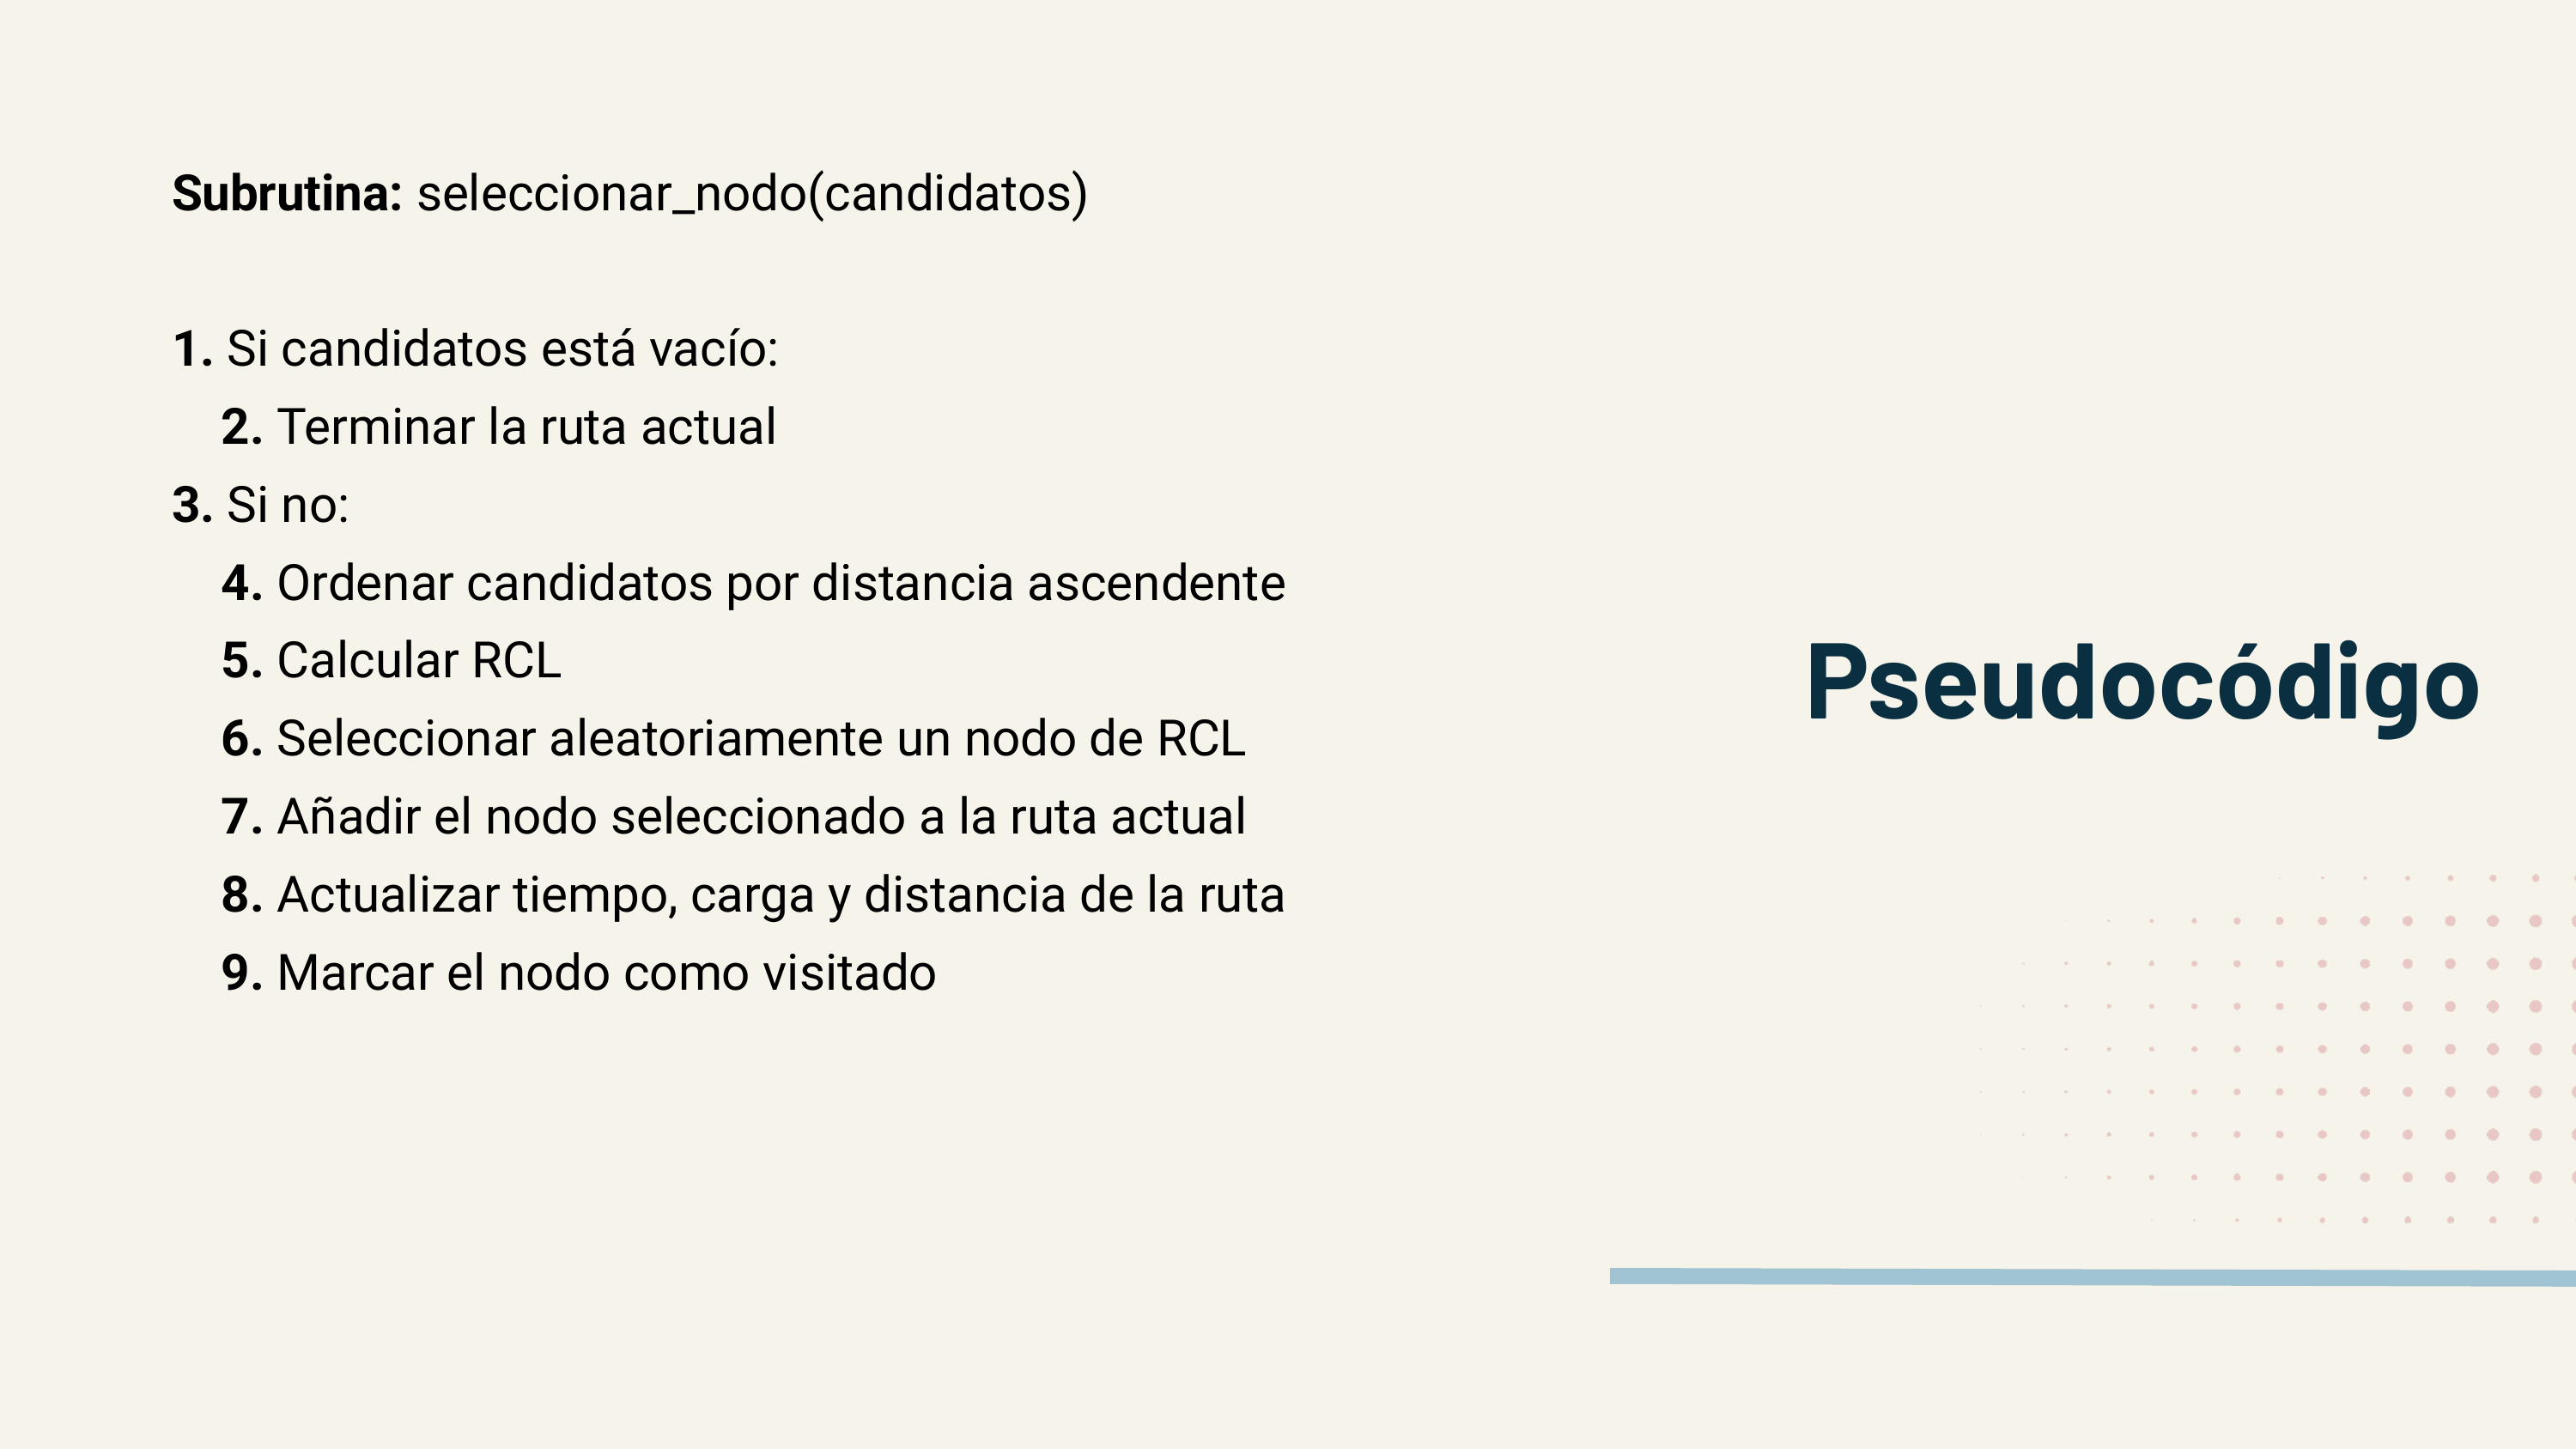

Subrutina: seleccionar_nodo(candidatos)

1. Si candidatos está vacío:
    2. Terminar la ruta actual
3. Si no:
    4. Ordenar candidatos por distancia ascendente
    5. Calcular RCL
    6. Seleccionar aleatoriamente un nodo de RCL
    7. Añadir el nodo seleccionado a la ruta actual
    8. Actualizar tiempo, carga y distancia de la ruta
    9. Marcar el nodo como visitado
Pseudocódigo